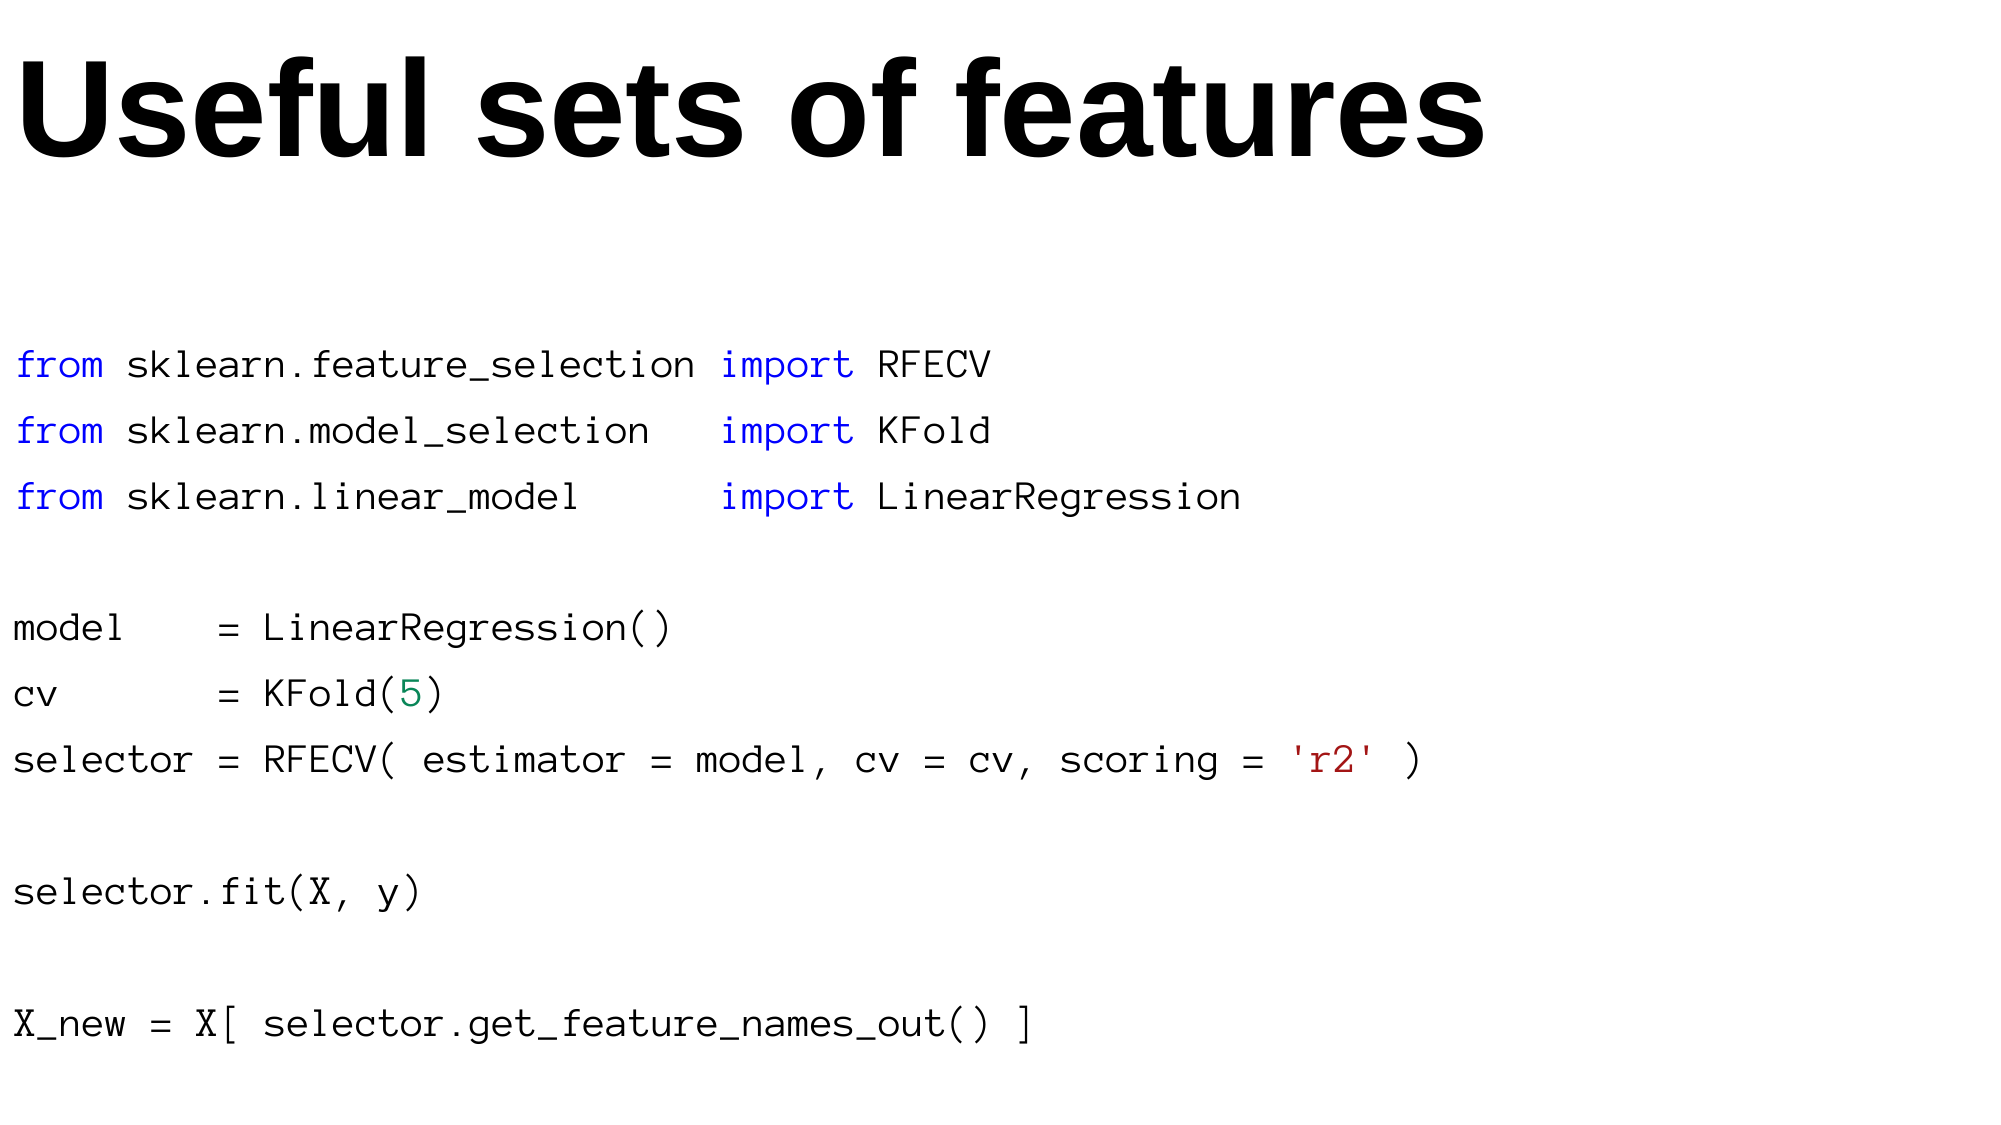

from sklearn.feature_selection import RFECV
from sklearn.model_selection   import KFold
from sklearn.linear_model      import LinearRegression

model    = LinearRegression()
cv       = KFold(5)
selector = RFECV( estimator = model, cv = cv, scoring = 'r2' )

selector.fit(X, y)

X_new = X[ selector.get_feature_names_out() ]

# Useful sets of features